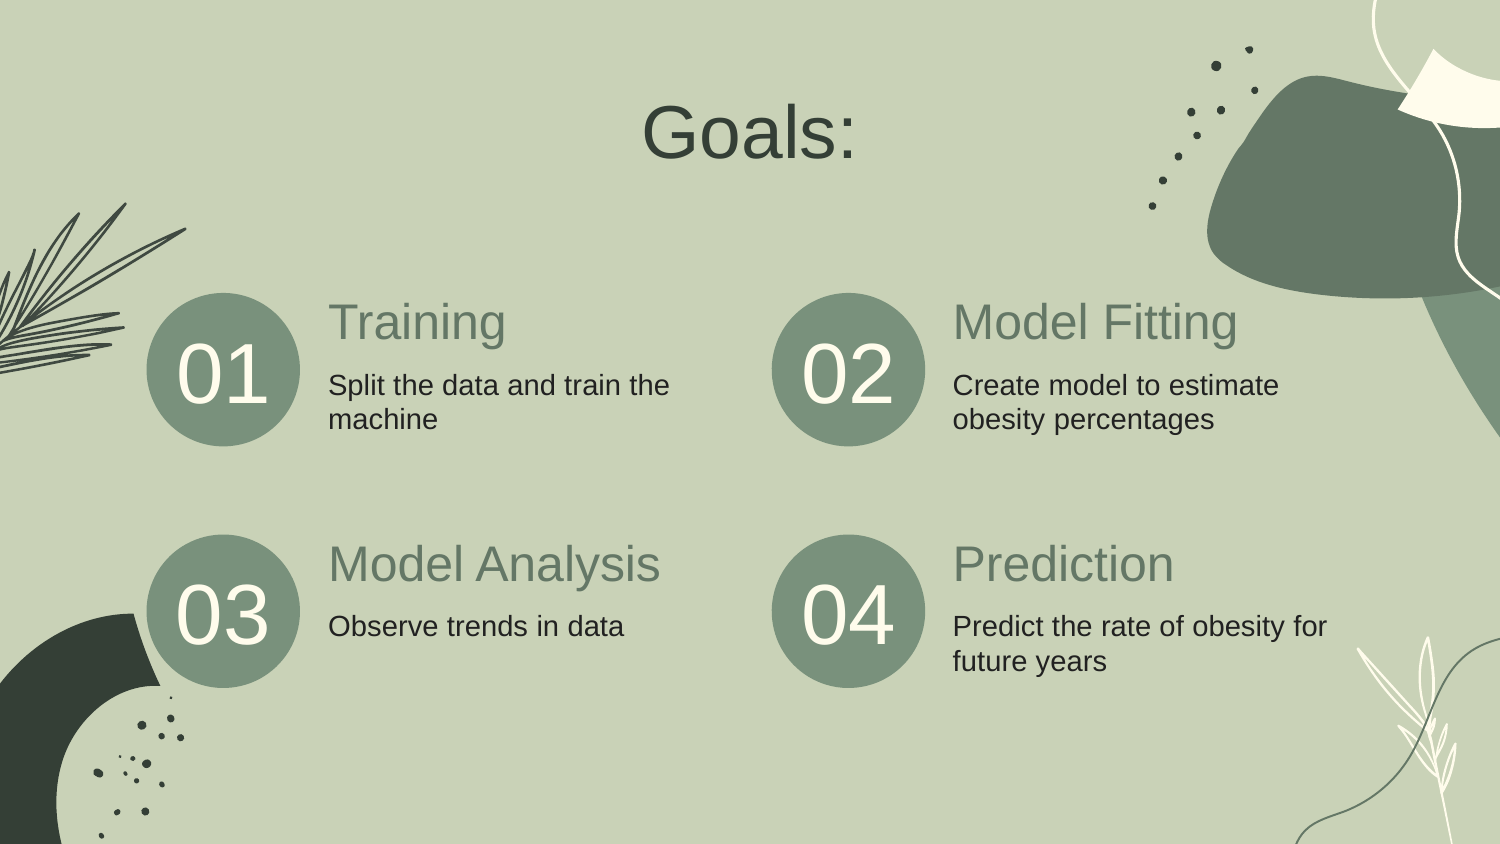

Goals:
# Training
Model Fitting

01
02
Split the data and train the machine
Create model to estimate obesity percentages
Model Analysis
Prediction

03
04
Observe trends in data
Predict the rate of obesity for future years